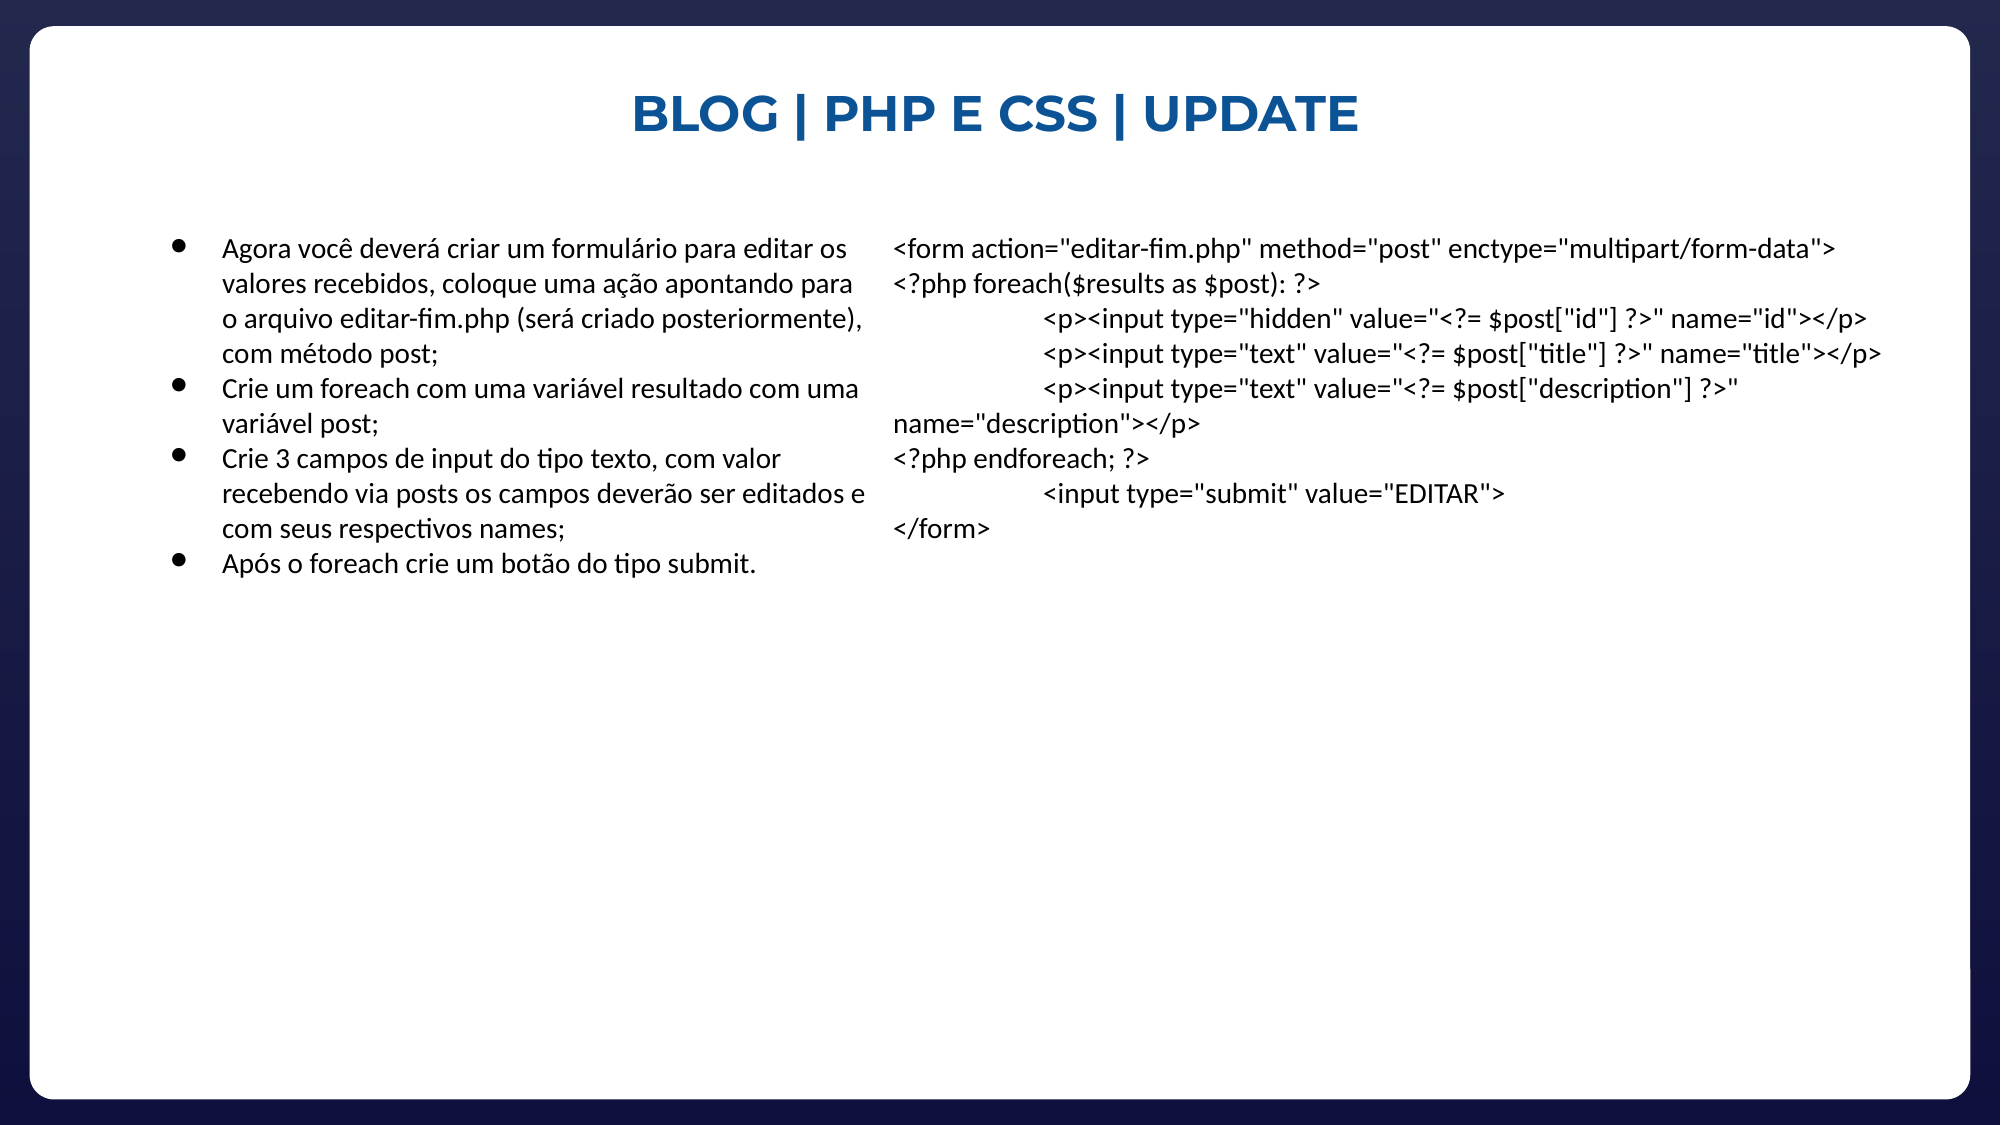

BLOG | PHP E CSS | UPDATE
Agora você deverá criar um formulário para editar os valores recebidos, coloque uma ação apontando para o arquivo editar-fim.php (será criado posteriormente), com método post;
Crie um foreach com uma variável resultado com uma variável post;
Crie 3 campos de input do tipo texto, com valor recebendo via posts os campos deverão ser editados e com seus respectivos names;
Após o foreach crie um botão do tipo submit.
<form action="editar-fim.php" method="post" enctype="multipart/form-data">
<?php foreach($results as $post): ?>
	<p><input type="hidden" value="<?= $post["id"] ?>" name="id"></p>
	<p><input type="text" value="<?= $post["title"] ?>" name="title"></p>
	<p><input type="text" value="<?= $post["description"] ?>" name="description"></p>
<?php endforeach; ?>
	<input type="submit" value="EDITAR">
</form>